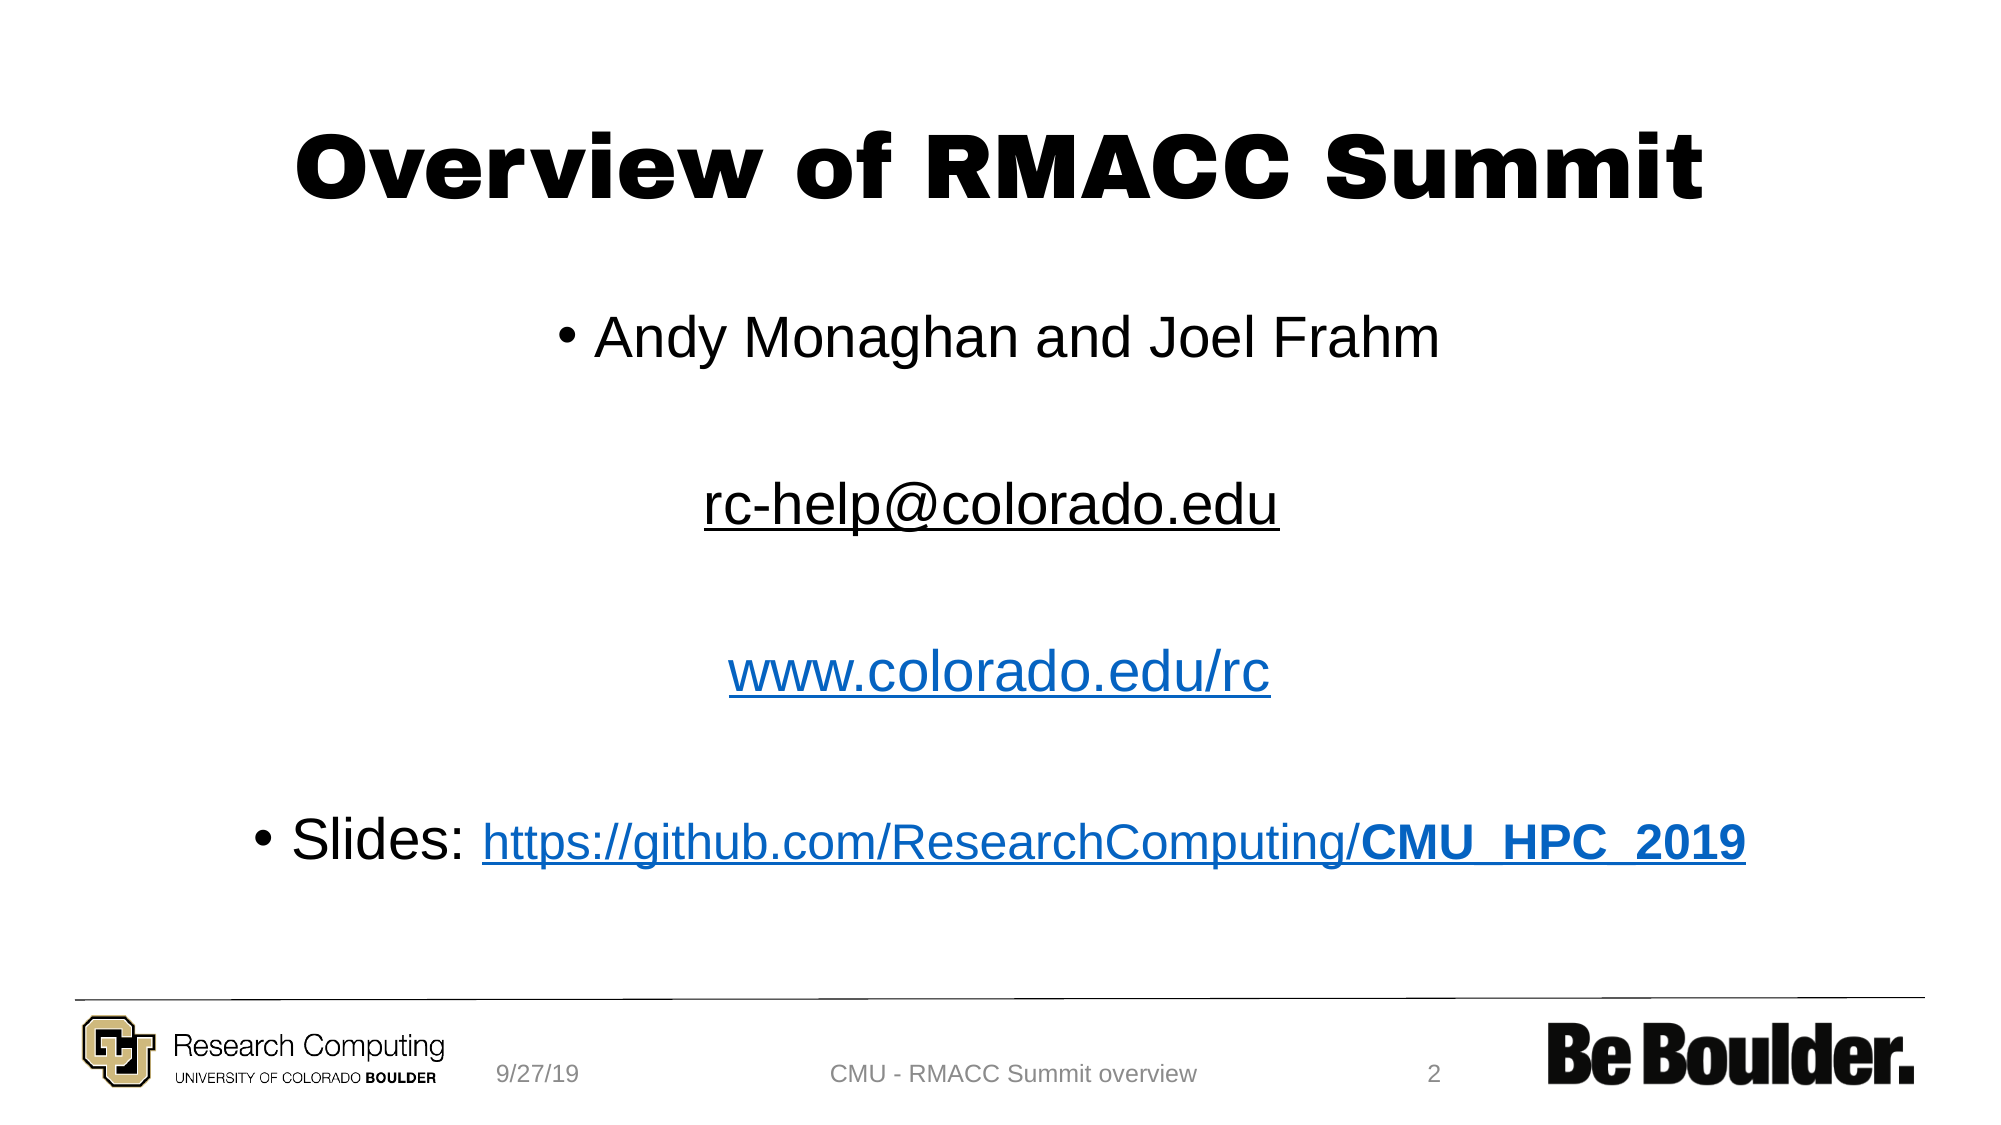

# Overview of RMACC Summit
Andy Monaghan and Joel Frahm

rc-help@colorado.edu

www.colorado.edu/rc

Slides: https://github.com/ResearchComputing/CMU_HPC_2019

9/27/19
CMU - RMACC Summit overview
2